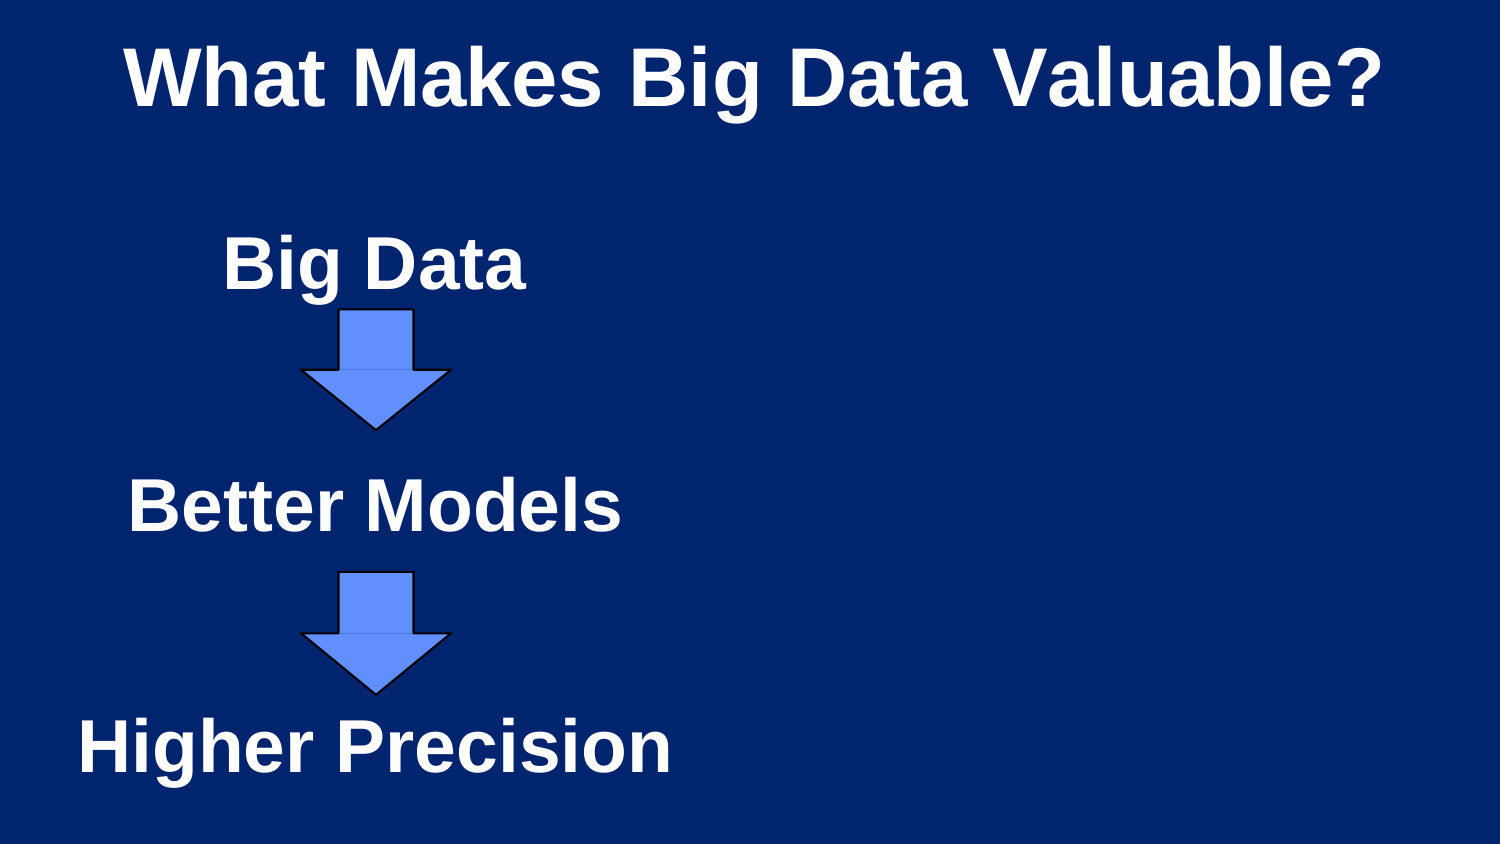

# What Makes Big Data Valuable?
Big Data
Better Models Higher Precision